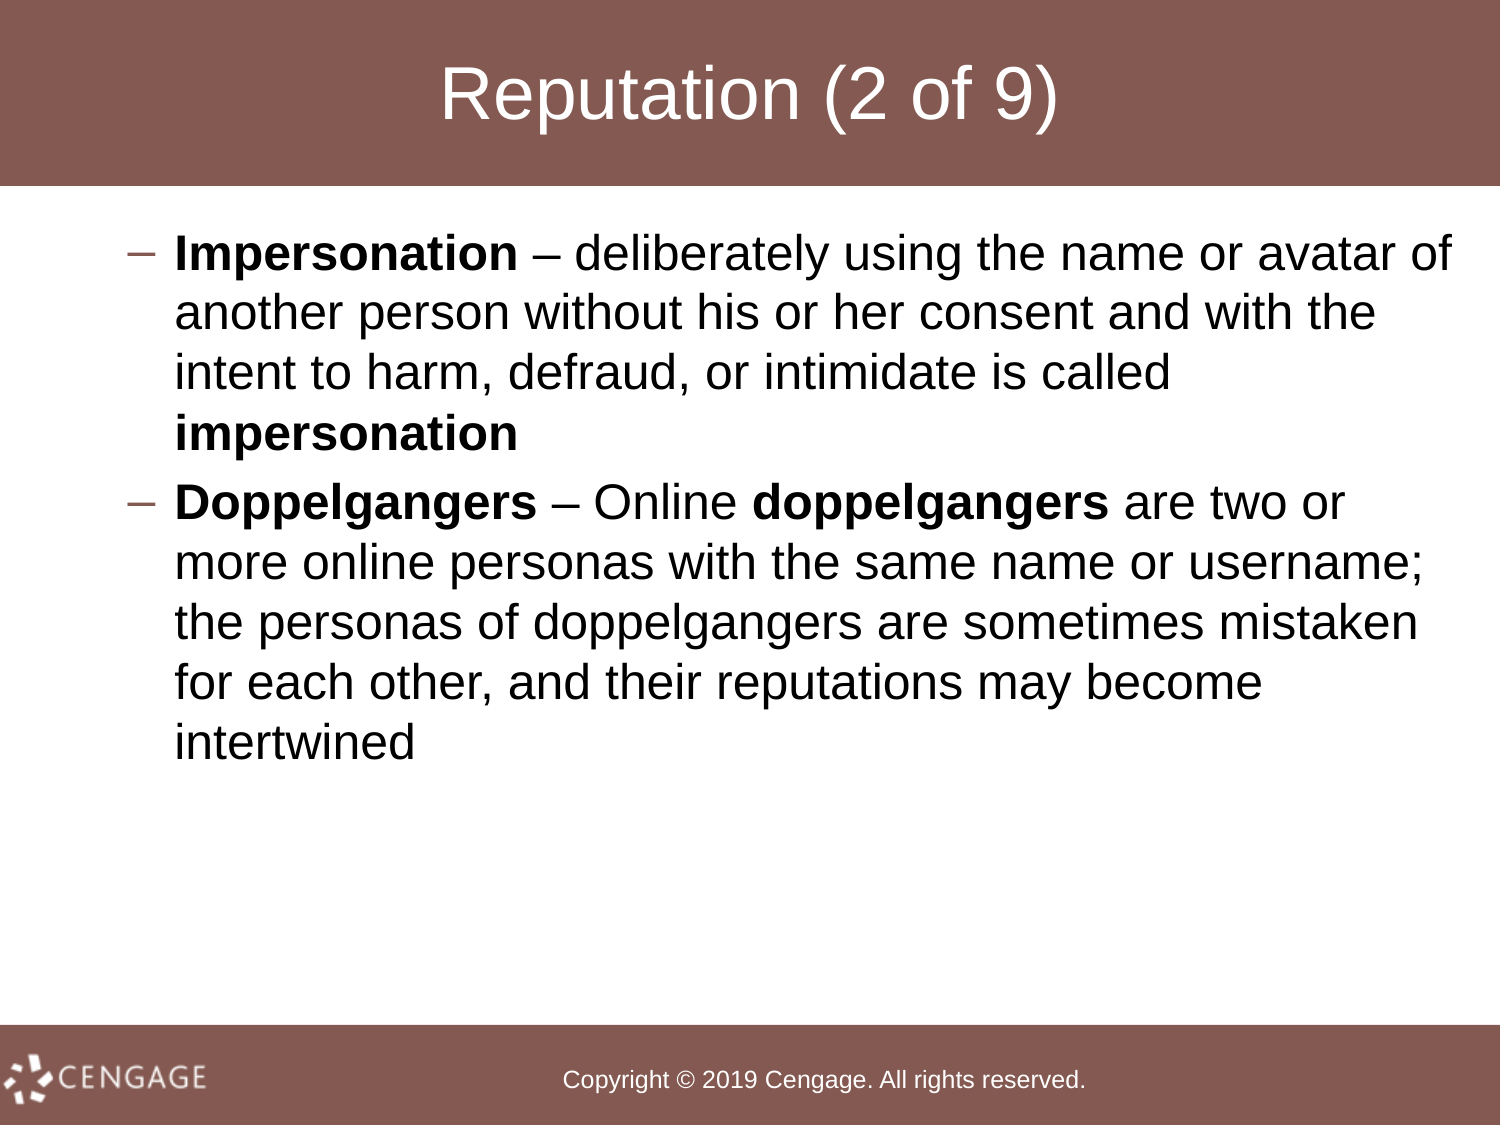

# Reputation (2 of 9)
Impersonation – deliberately using the name or avatar of another person without his or her consent and with the intent to harm, defraud, or intimidate is called impersonation
Doppelgangers – Online doppelgangers are two or more online personas with the same name or username; the personas of doppelgangers are sometimes mistaken for each other, and their reputations may become intertwined